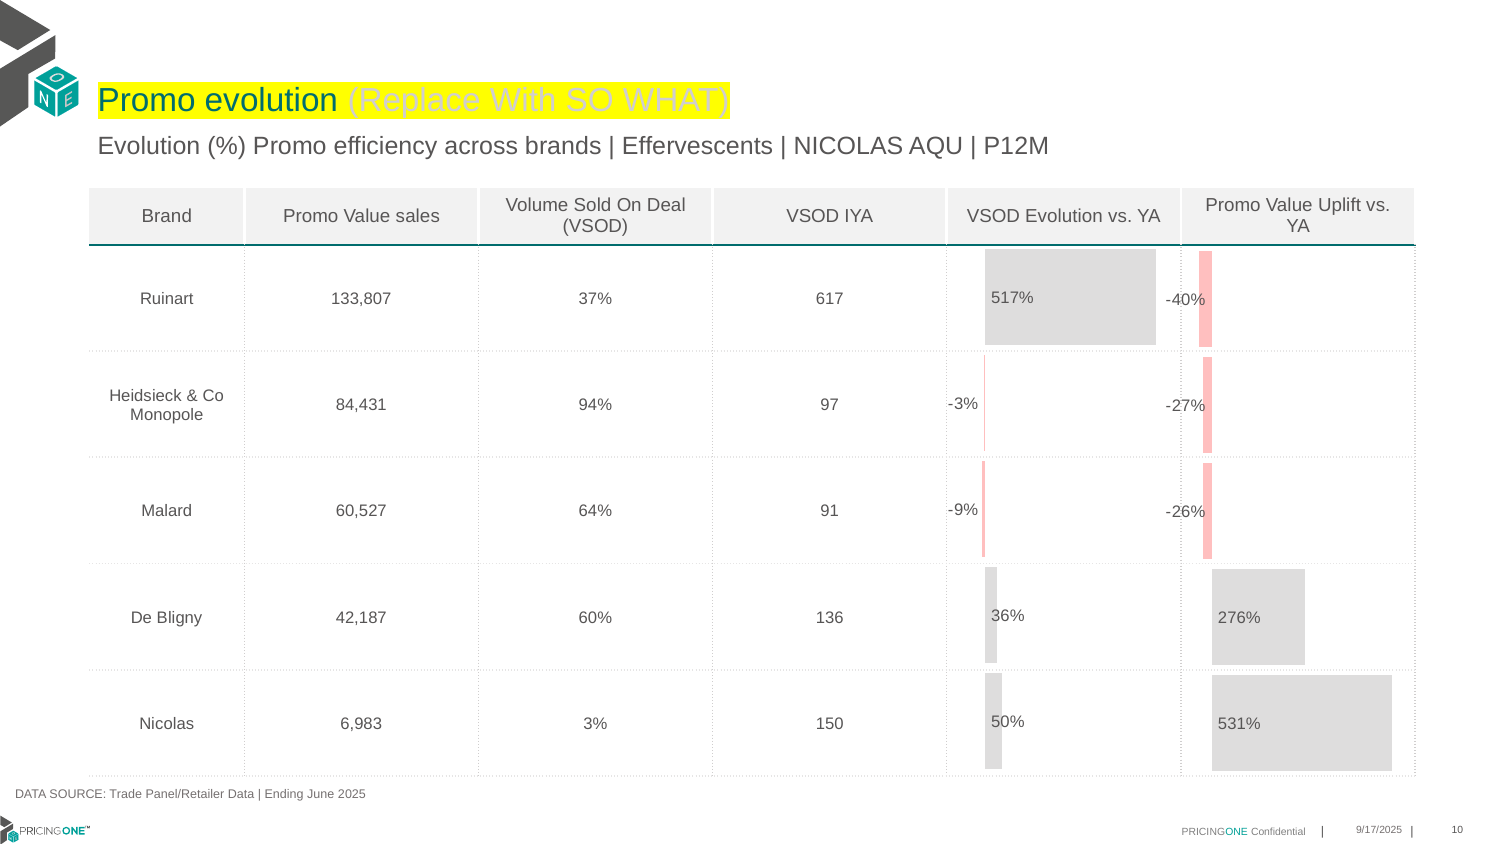

# Promo evolution (Replace With SO WHAT)
Evolution (%) Promo efficiency across brands | Effervescents | NICOLAS AQU | P12M
| Brand | Promo Value sales | Volume Sold On Deal (VSOD) | VSOD IYA | VSOD Evolution vs. YA | Promo Value Uplift vs. YA |
| --- | --- | --- | --- | --- | --- |
| Ruinart | 133,807 | 37% | 617 |  |  |
| Heidsieck & Co Monopole | 84,431 | 94% | 97 |  |  |
| Malard | 60,527 | 64% | 91 |  |  |
| De Bligny | 42,187 | 60% | 136 |  |  |
| Nicolas | 6,983 | 3% | 150 |  |  |

### Chart

| Category | VSOD Evaluation vs YA |
|---|---|
| Ruinart | 5.167 |
| Heidsieck & Co Monopole | -0.031000000000000028 |
| Malard | -0.08599999999999997 |
| De Bligny | 0.3640000000000001 |
| Nicolas | 0.5 |

### Chart

| Category | Promo Value Uplift vs YA |
|---|---|
| Ruinart | -0.39756792933964225 |
| Heidsieck & Co Monopole | -0.2744843925853456 |
| Malard | -0.2571564983279626 |
| De Bligny | 2.7614604023820366 |
| Nicolas | 5.309232412094169 |
DATA SOURCE: Trade Panel/Retailer Data | Ending June 2025

9/17/2025
10